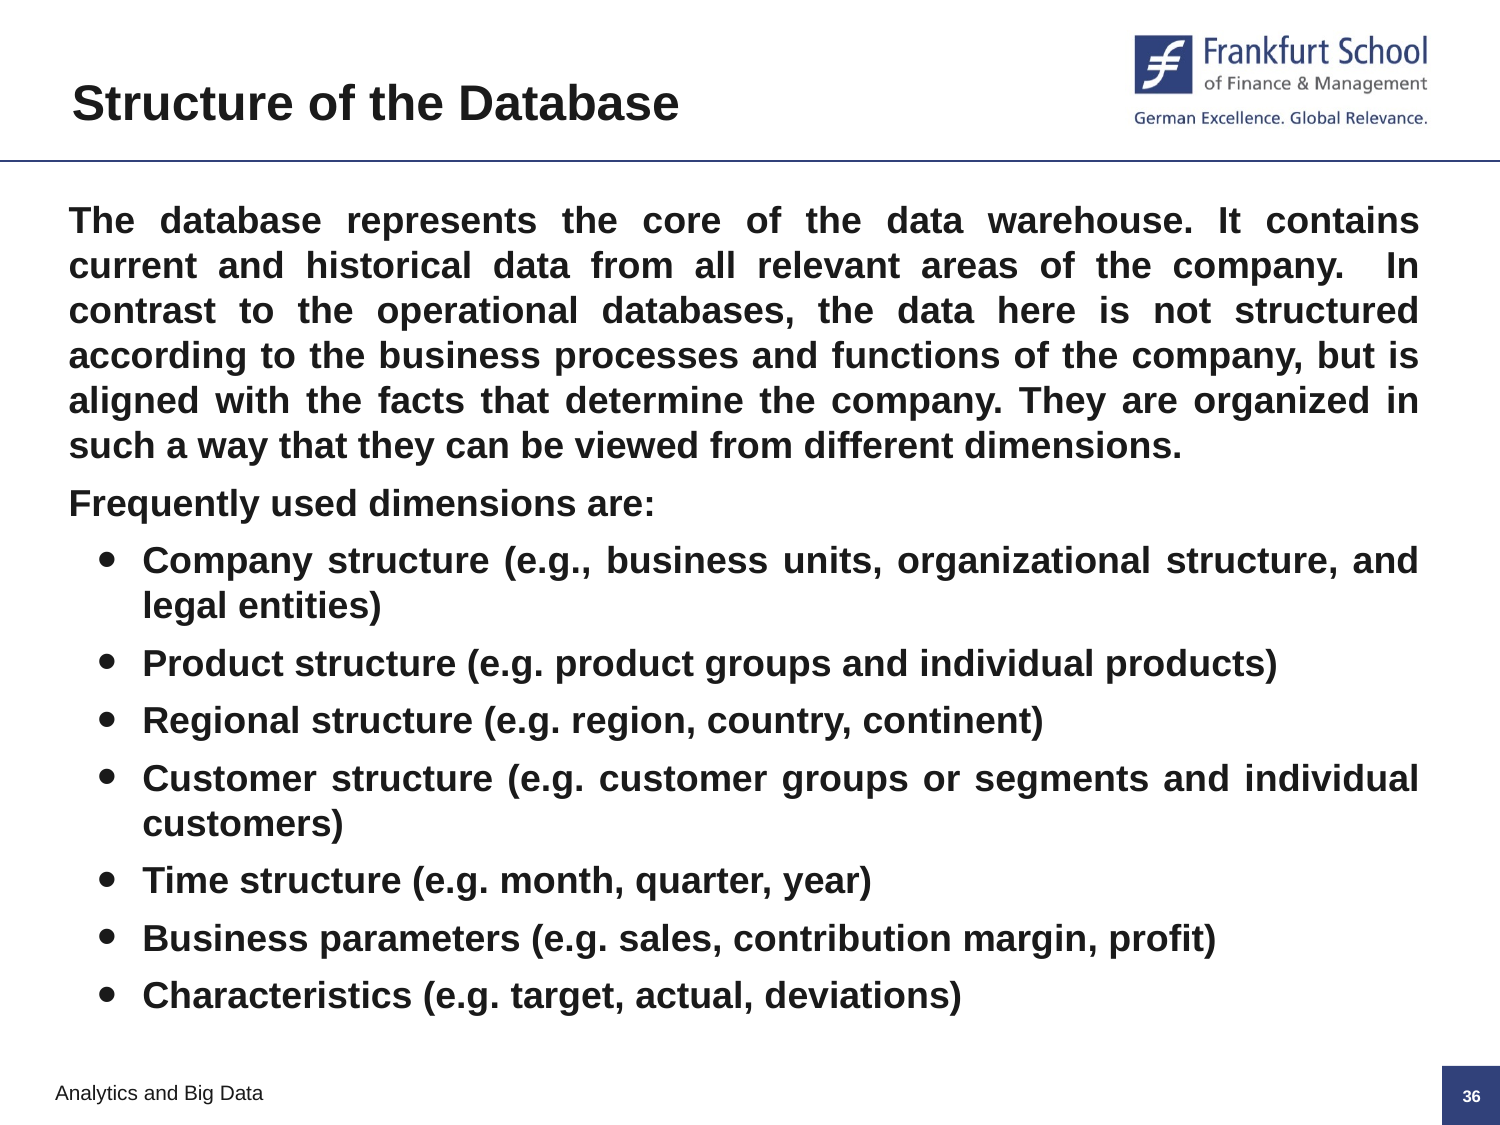

Structure of the Database
The database represents the core of the data warehouse. It contains current and historical data from all relevant areas of the company.  In contrast to the operational databases, the data here is not structured according to the business processes and functions of the company, but is aligned with the facts that determine the company. They are organized in such a way that they can be viewed from different dimensions.
Frequently used dimensions are:
Company structure (e.g., business units, organizational structure, and legal entities)
Product structure (e.g. product groups and individual products)
Regional structure (e.g. region, country, continent)
Customer structure (e.g. customer groups or segments and individual customers)
Time structure (e.g. month, quarter, year)
Business parameters (e.g. sales, contribution margin, profit)
Characteristics (e.g. target, actual, deviations)
36